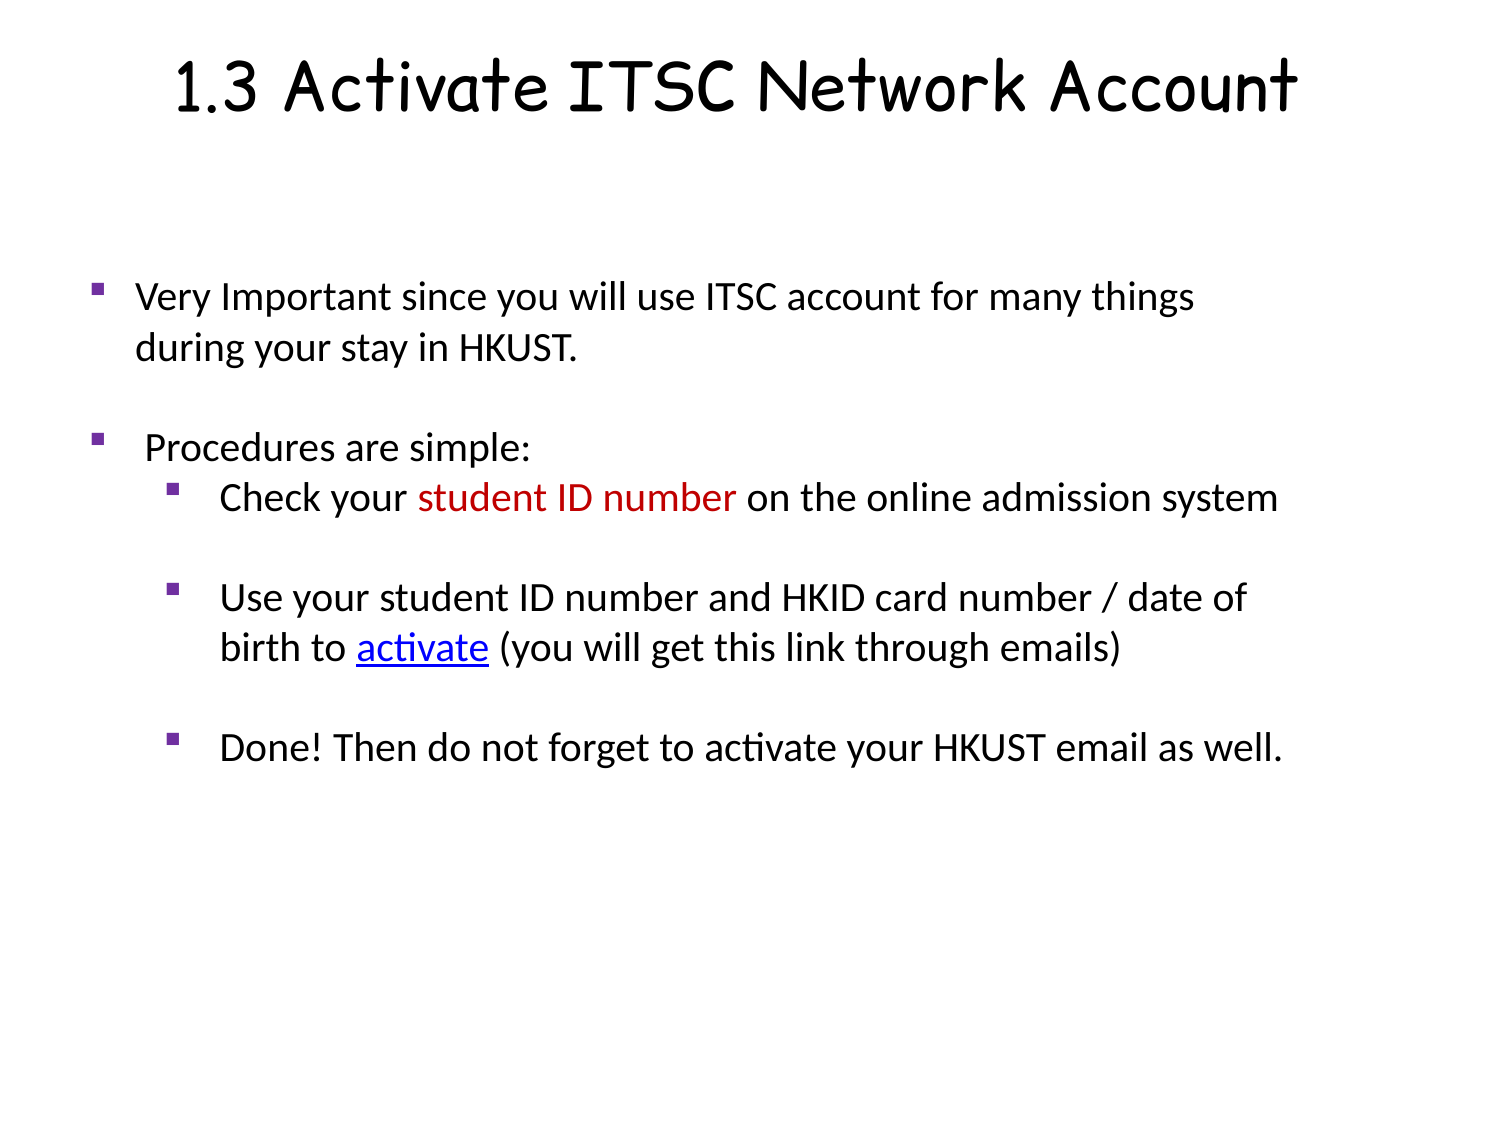

1.3 Activate ITSC Network Account
Very Important since you will use ITSC account for many things during your stay in HKUST.

Procedures are simple:
Check your student ID number on the online admission system

Use your student ID number and HKID card number / date of birth to activate (you will get this link through emails)

Done! Then do not forget to activate your HKUST email as well.